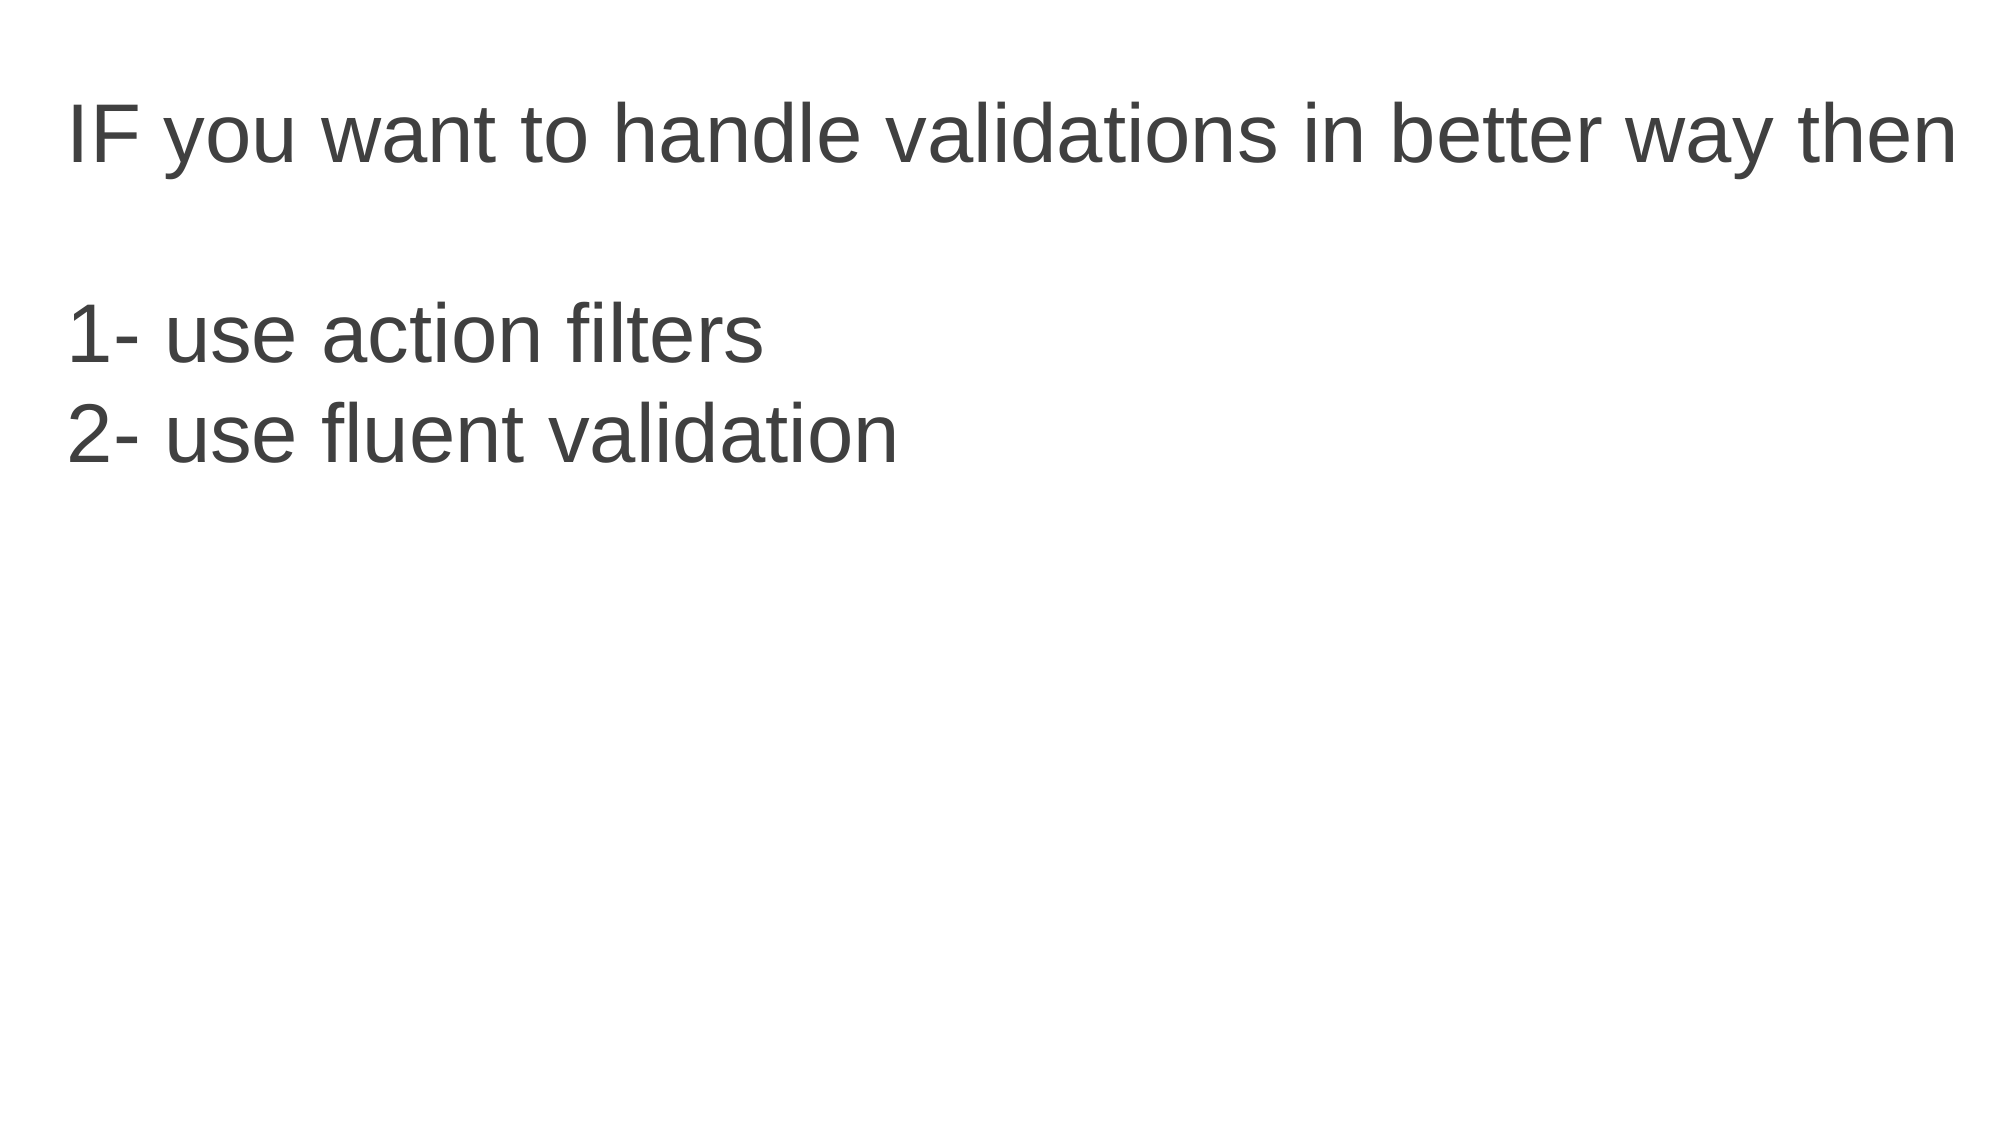

IF you want to handle validations in better way then

1- use action filters
2- use fluent validation